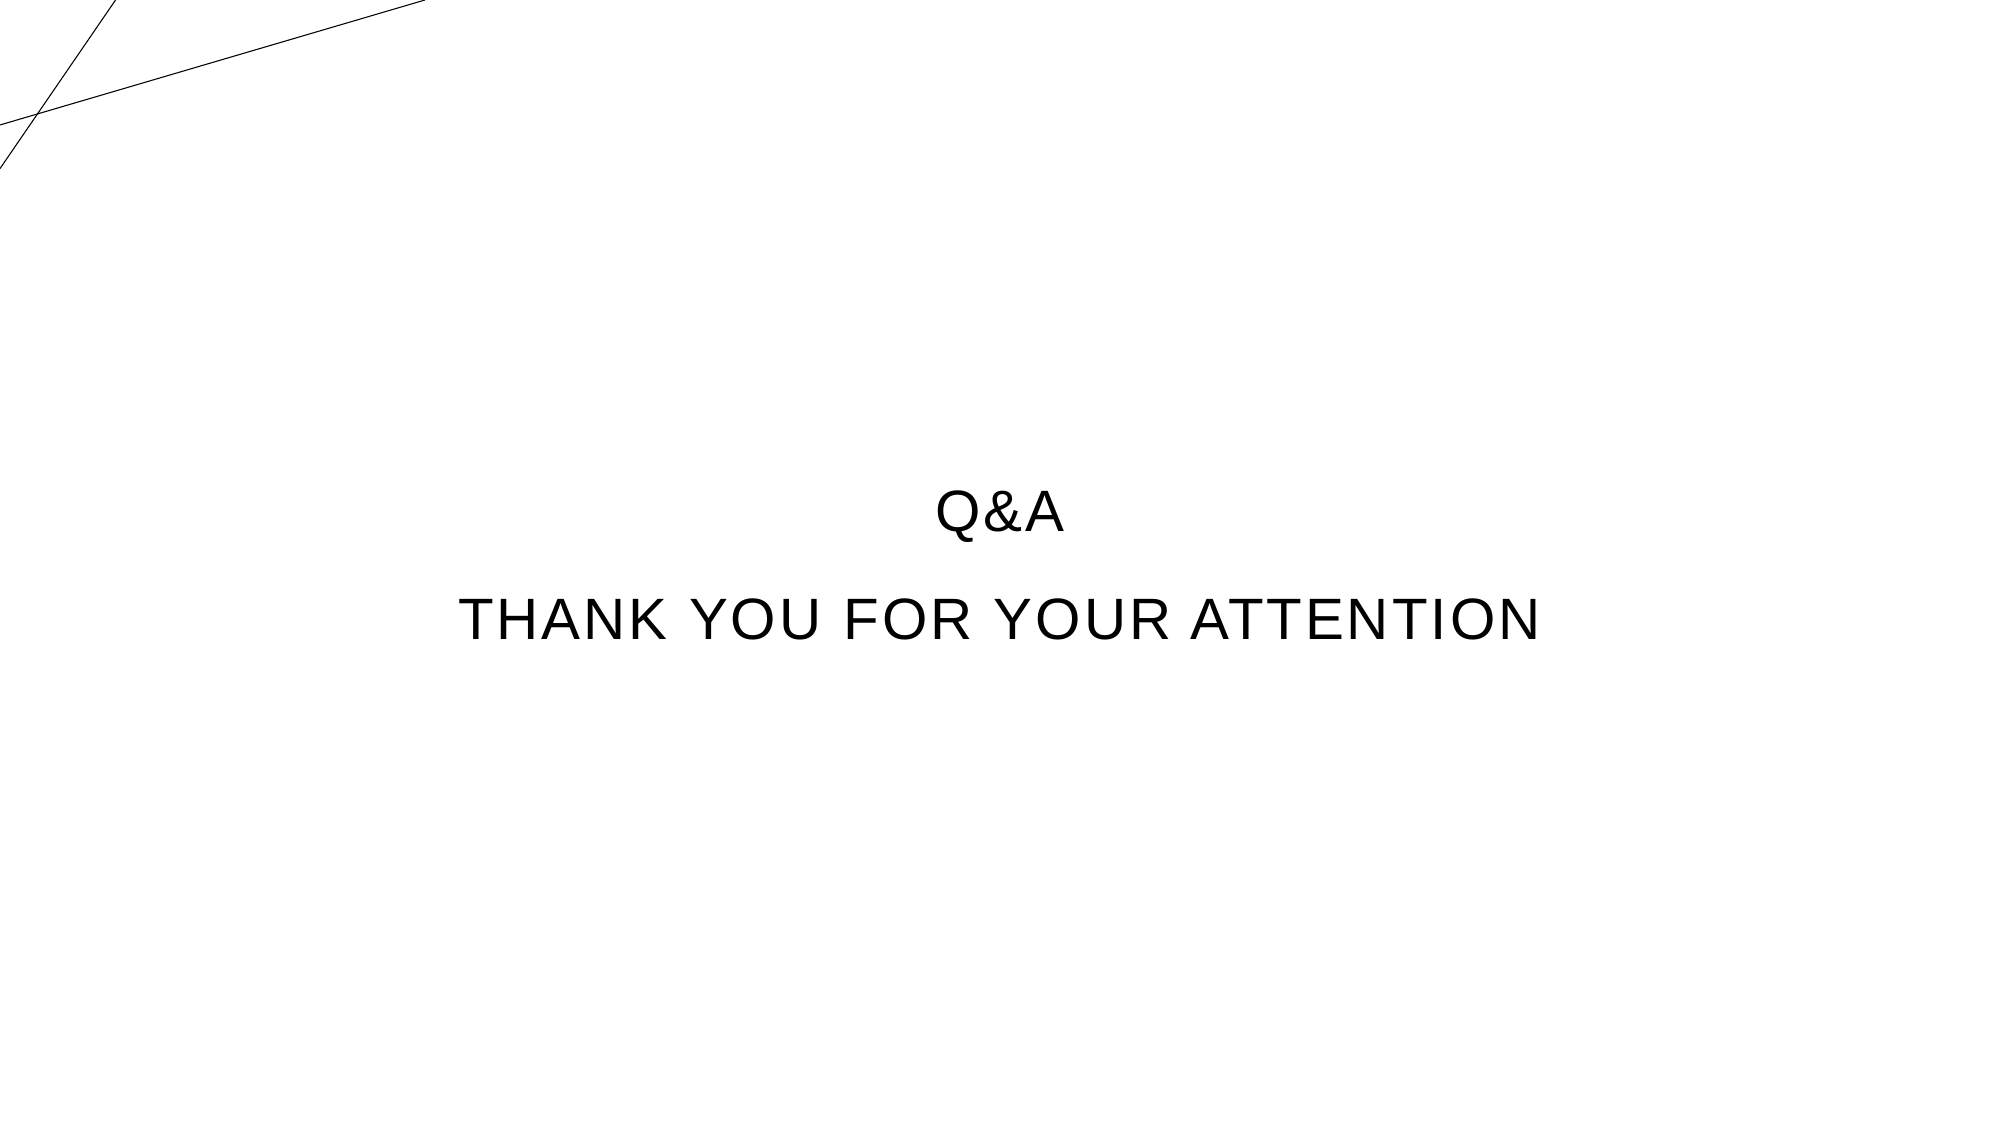

# Q&A
Thank you for YOUR ATTENTION